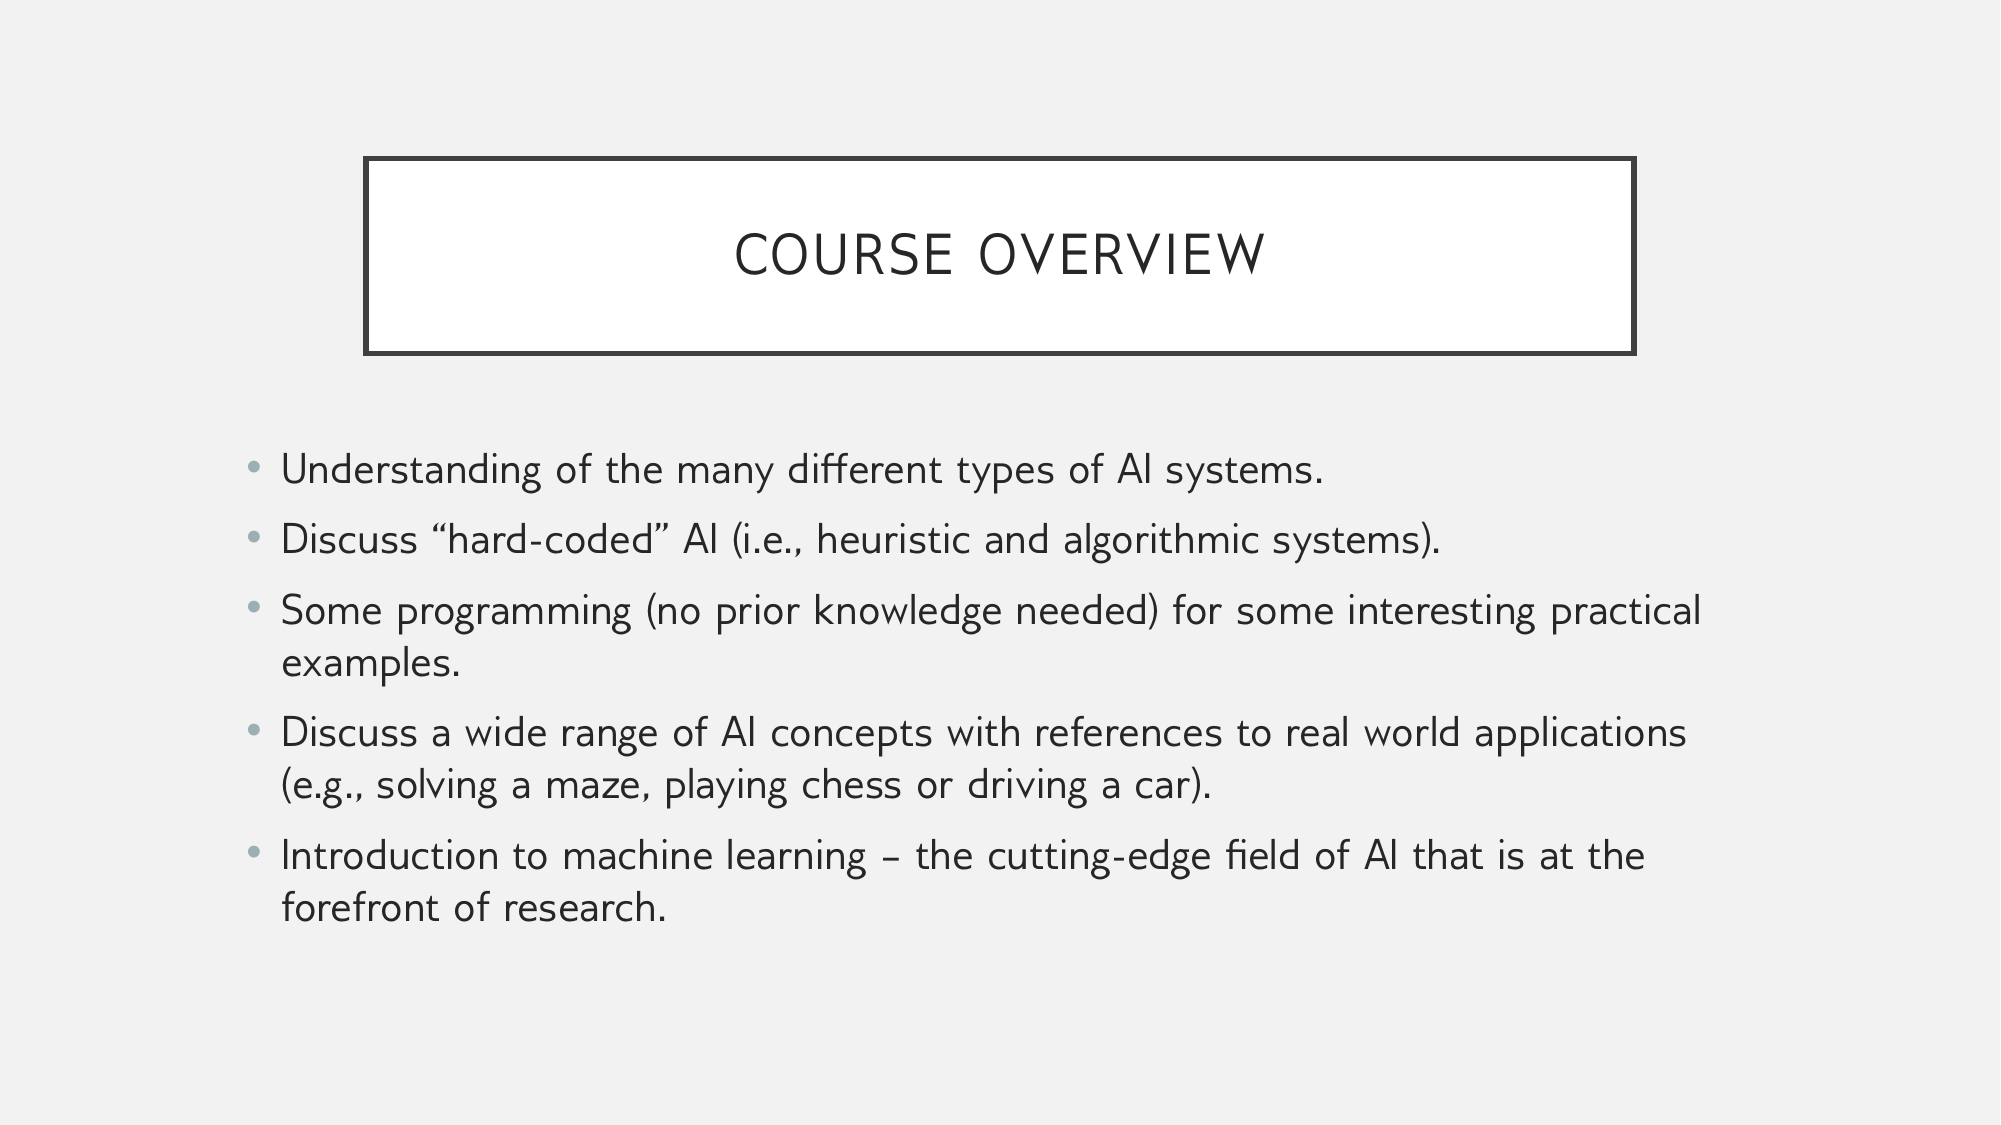

# Course Overview
Understanding of the many different types of AI systems.
Discuss “hard-coded” AI (i.e., heuristic and algorithmic systems).
Some programming (no prior knowledge needed) for some interesting practical examples.
Discuss a wide range of AI concepts with references to real world applications (e.g., solving a maze, playing chess or driving a car).
Introduction to machine learning – the cutting-edge field of AI that is at the forefront of research.